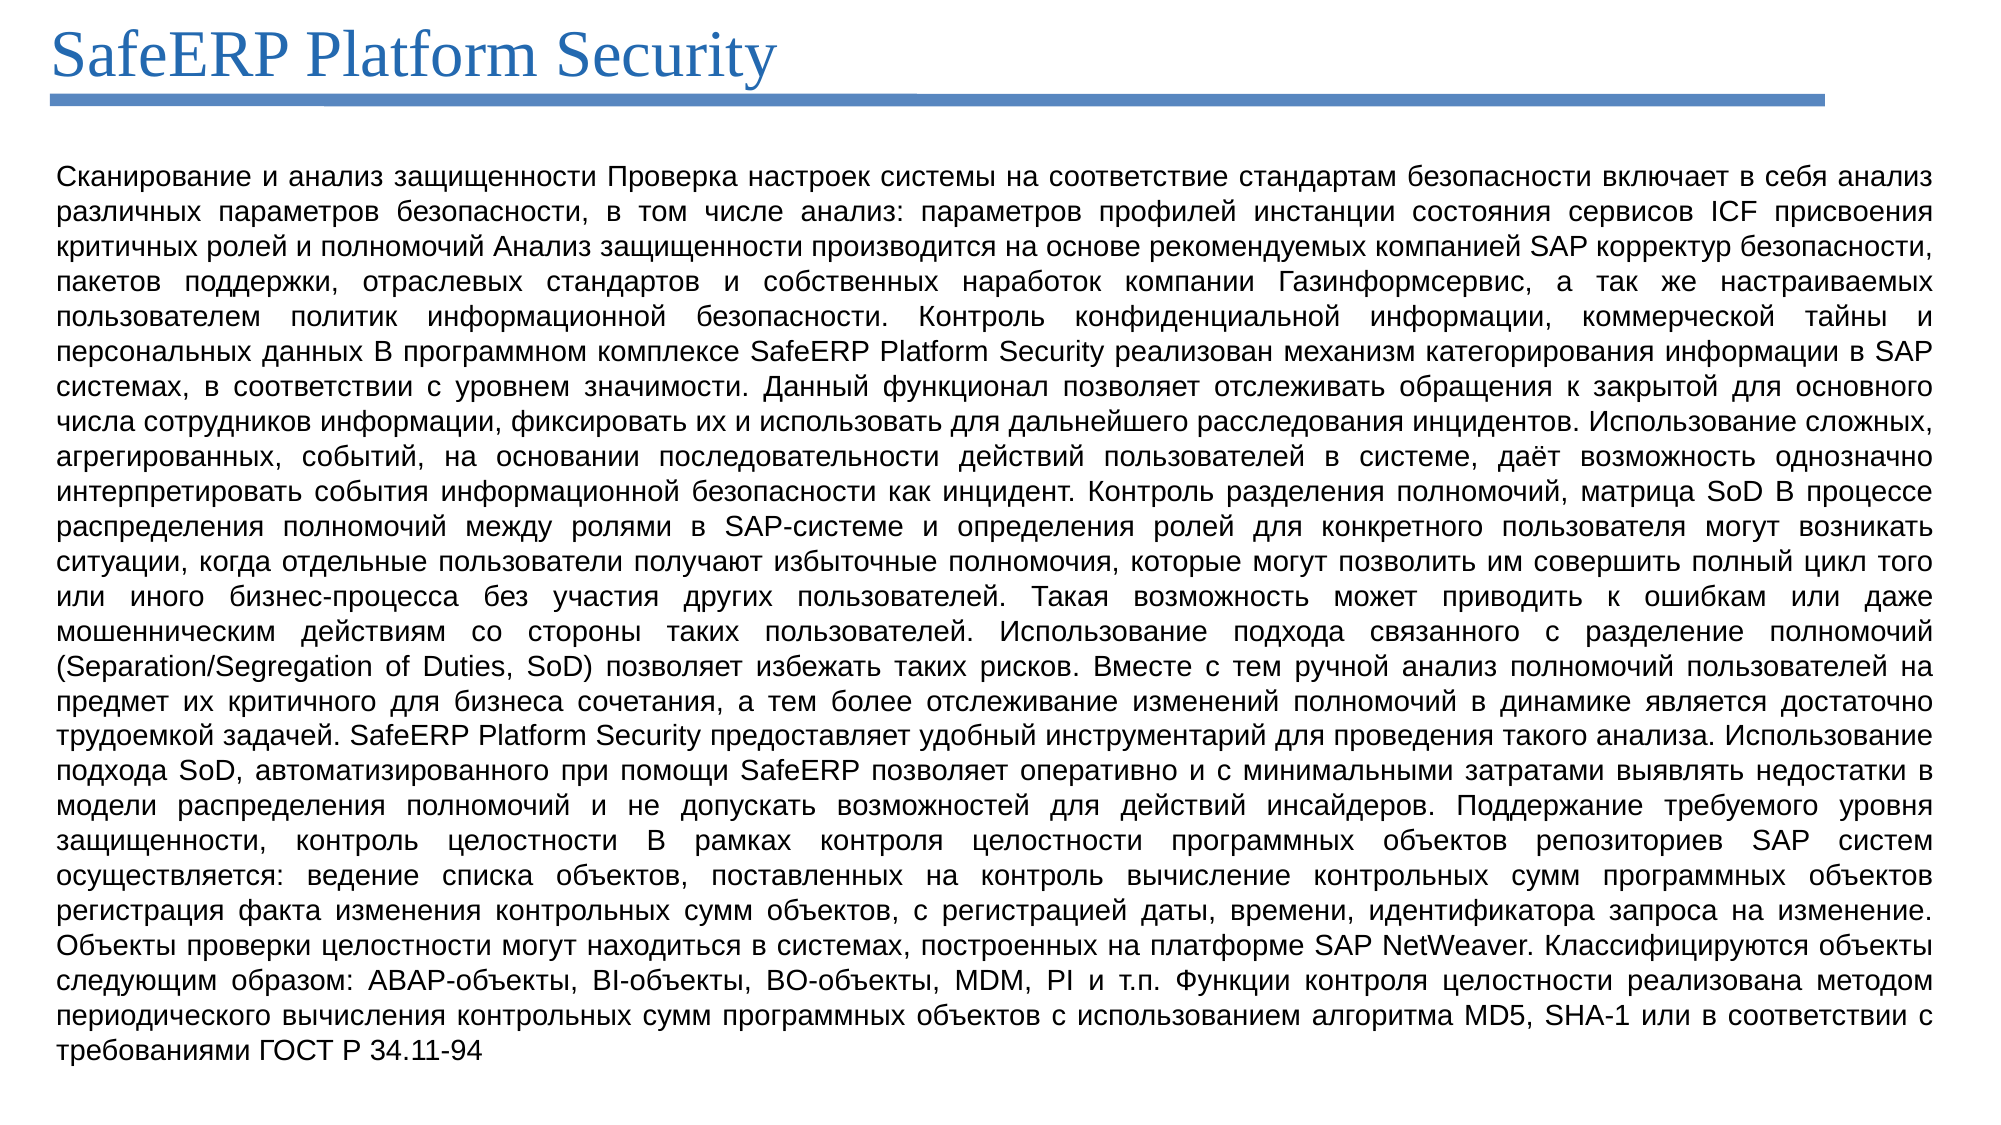

# SafeERP Platform Security

Сканирование и анализ защищенности Проверка настроек системы на соответствие стандартам безопасности включает в себя анализ различных параметров безопасности, в том числе анализ: параметров профилей инстанции состояния сервисов ICF присвоения критичных ролей и полномочий Анализ защищенности производится на основе рекомендуемых компанией SAP корректур безопасности, пакетов поддержки, отраслевых стандартов и собственных наработок компании Газинформсервис, а так же настраиваемых пользователем политик информационной безопасности. Контроль конфиденциальной информации, коммерческой тайны и персональных данных В программном комплексе SafeERP Platform Security реализован механизм категорирования информации в SAP системах, в соответствии с уровнем значимости. Данный функционал позволяет отслеживать обращения к закрытой для основного числа сотрудников информации, фиксировать их и использовать для дальнейшего расследования инцидентов. Использование сложных, агрегированных, событий, на основании последовательности действий пользователей в системе, даёт возможность однозначно интерпретировать события информационной безопасности как инцидент. Контроль разделения полномочий, матрица SoD В процессе распределения полномочий между ролями в SAP-системе и определения ролей для конкретного пользователя могут возникать ситуации, когда отдельные пользователи получают избыточные полномочия, которые могут позволить им совершить полный цикл того или иного бизнес-процесса без участия других пользователей. Такая возможность может приводить к ошибкам или даже мошенническим действиям со стороны таких пользователей. Использование подхода связанного с разделение полномочий (Separation/Segregation of Duties, SoD) позволяет избежать таких рисков. Вместе с тем ручной анализ полномочий пользователей на предмет их критичного для бизнеса сочетания, а тем более отслеживание изменений полномочий в динамике является достаточно трудоемкой задачей. SafeERP Platform Security предоставляет удобный инструментарий для проведения такого анализа. Использование подхода SoD, автоматизированного при помощи SafeERP позволяет оперативно и с минимальными затратами выявлять недостатки в модели распределения полномочий и не допускать возможностей для действий инсайдеров. Поддержание требуемого уровня защищенности, контроль целостности В рамках контроля целостности программных объектов репозиториев SAP систем осуществляется: ведение списка объектов, поставленных на контроль вычисление контрольных сумм программных объектов регистрация факта изменения контрольных сумм объектов, с регистрацией даты, времени, идентификатора запроса на изменение. Объекты проверки целостности могут находиться в системах, построенных на платформе SAP NetWeaver. Классифицируются объекты следующим образом: ABAP-объекты, BI-объекты, BO-объекты, MDM, PI и т.п. Функции контроля целостности реализована методом периодического вычисления контрольных сумм программных объектов с использованием алгоритма MD5, SHA-1 или в соответствии с требованиями ГОСТ Р 34.11-94